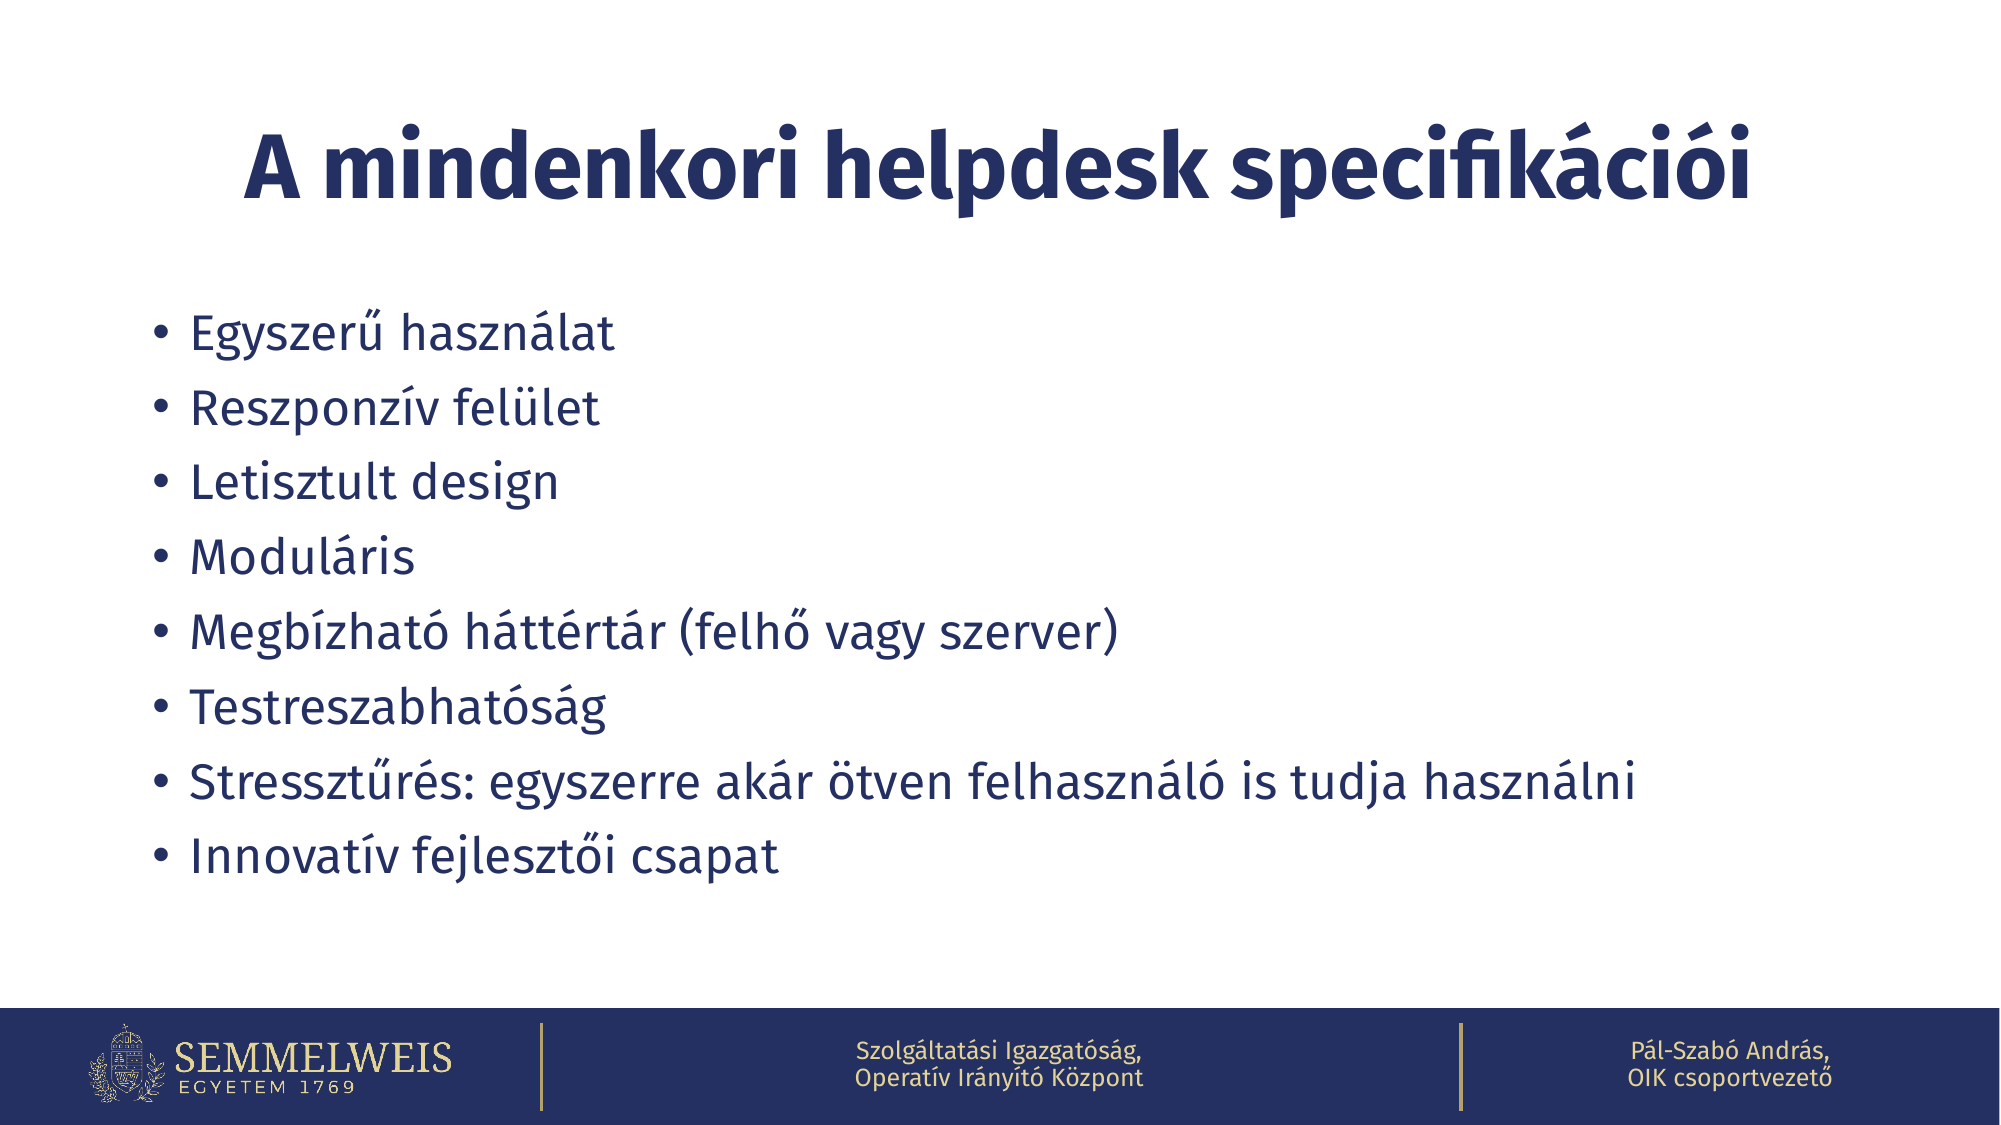

# A mindenkori helpdesk specifikációi
Egyszerű használat
Reszponzív felület
Letisztult design
Moduláris
Megbízható háttértár (felhő vagy szerver)
Testreszabhatóság
Stressztűrés: egyszerre akár ötven felhasználó is tudja használni
Innovatív fejlesztői csapat